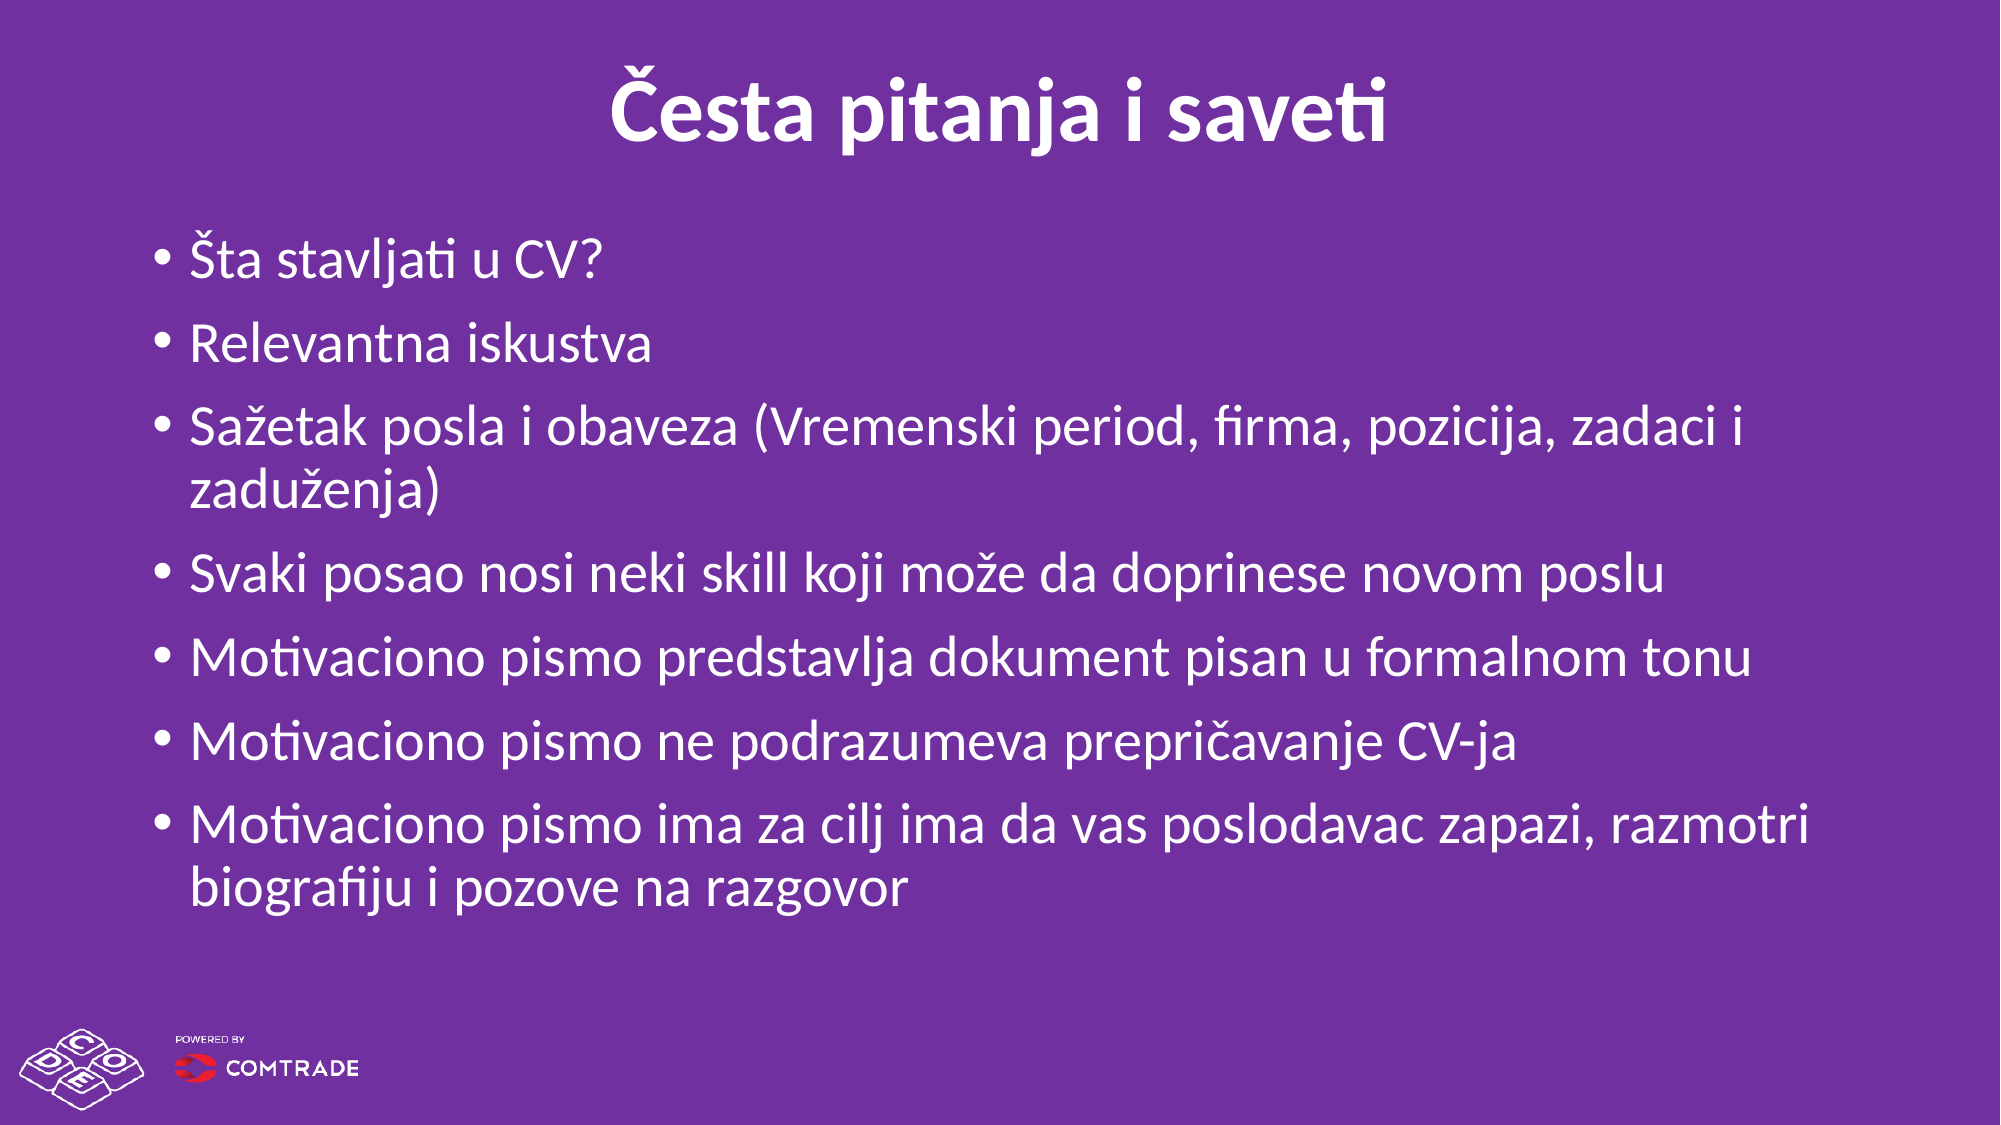

# Česta pitanja i saveti
Šta stavljati u CV?
Relevantna iskustva
Sažetak posla i obaveza (Vremenski period, firma, pozicija, zadaci i zaduženja)
Svaki posao nosi neki skill koji može da doprinese novom poslu
Motivaciono pismo predstavlja dokument pisan u formalnom tonu
Motivaciono pismo ne podrazumeva prepričavanje CV-ja
Motivaciono pismo ima za cilj ima da vas poslodavac zapazi, razmotri biografiju i pozove na razgovor